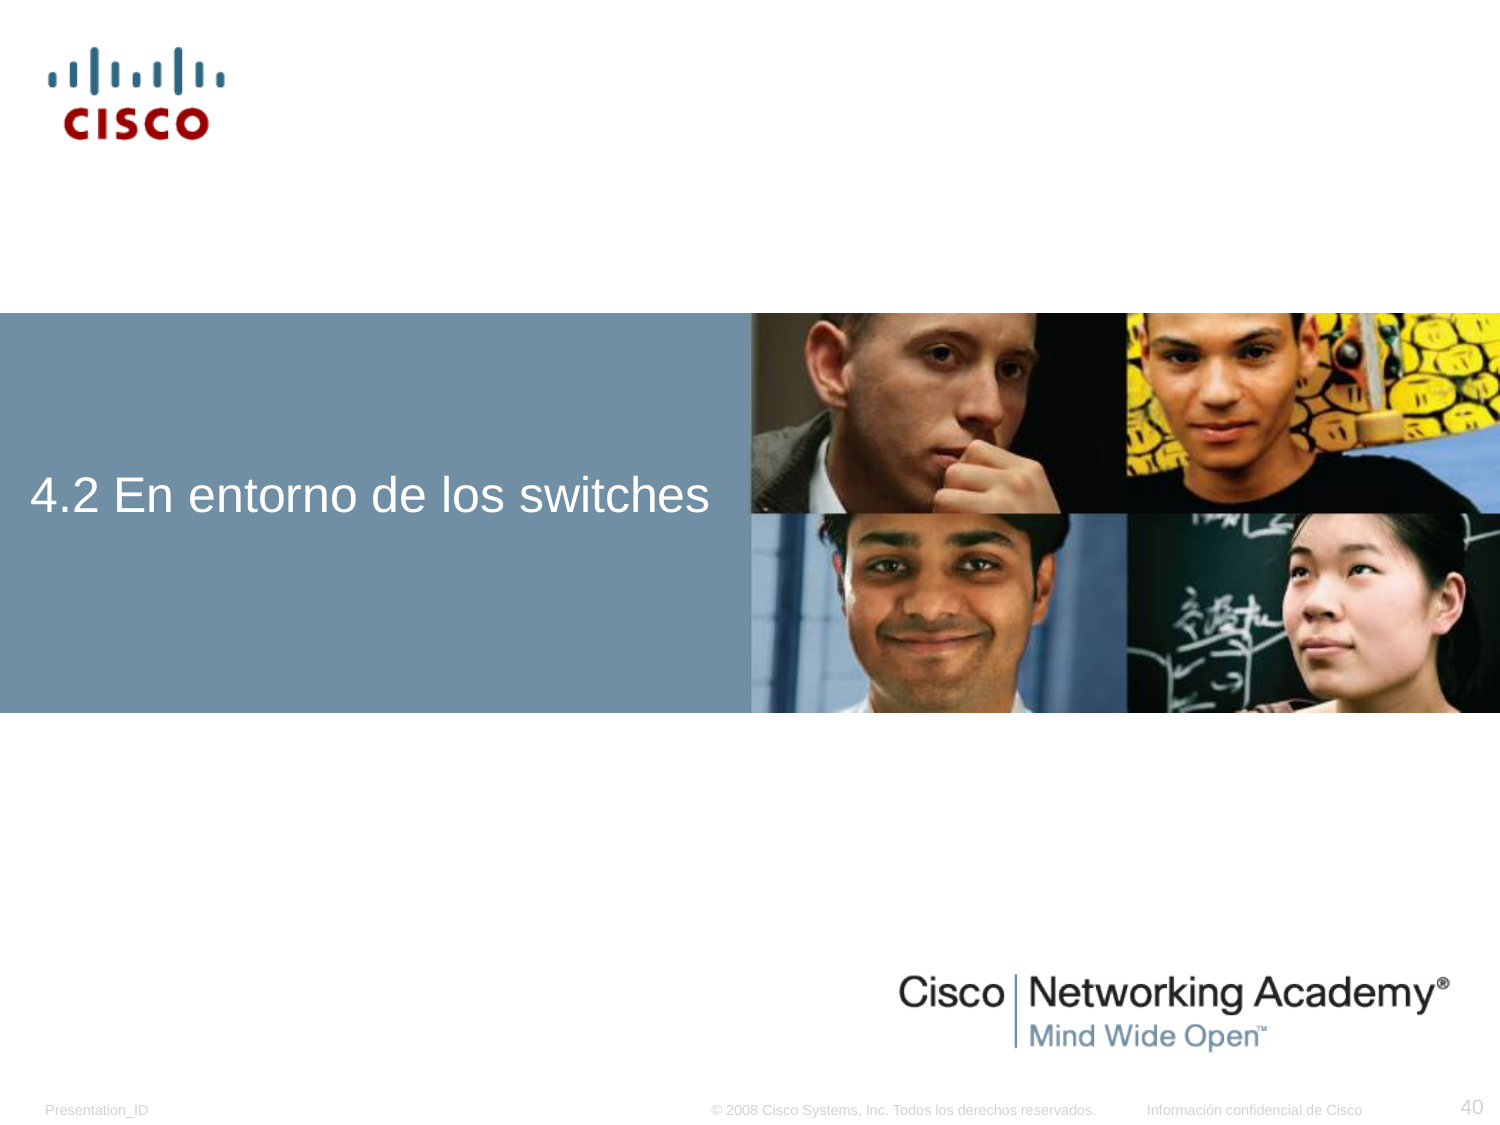

# 4.2 En entorno de los switches